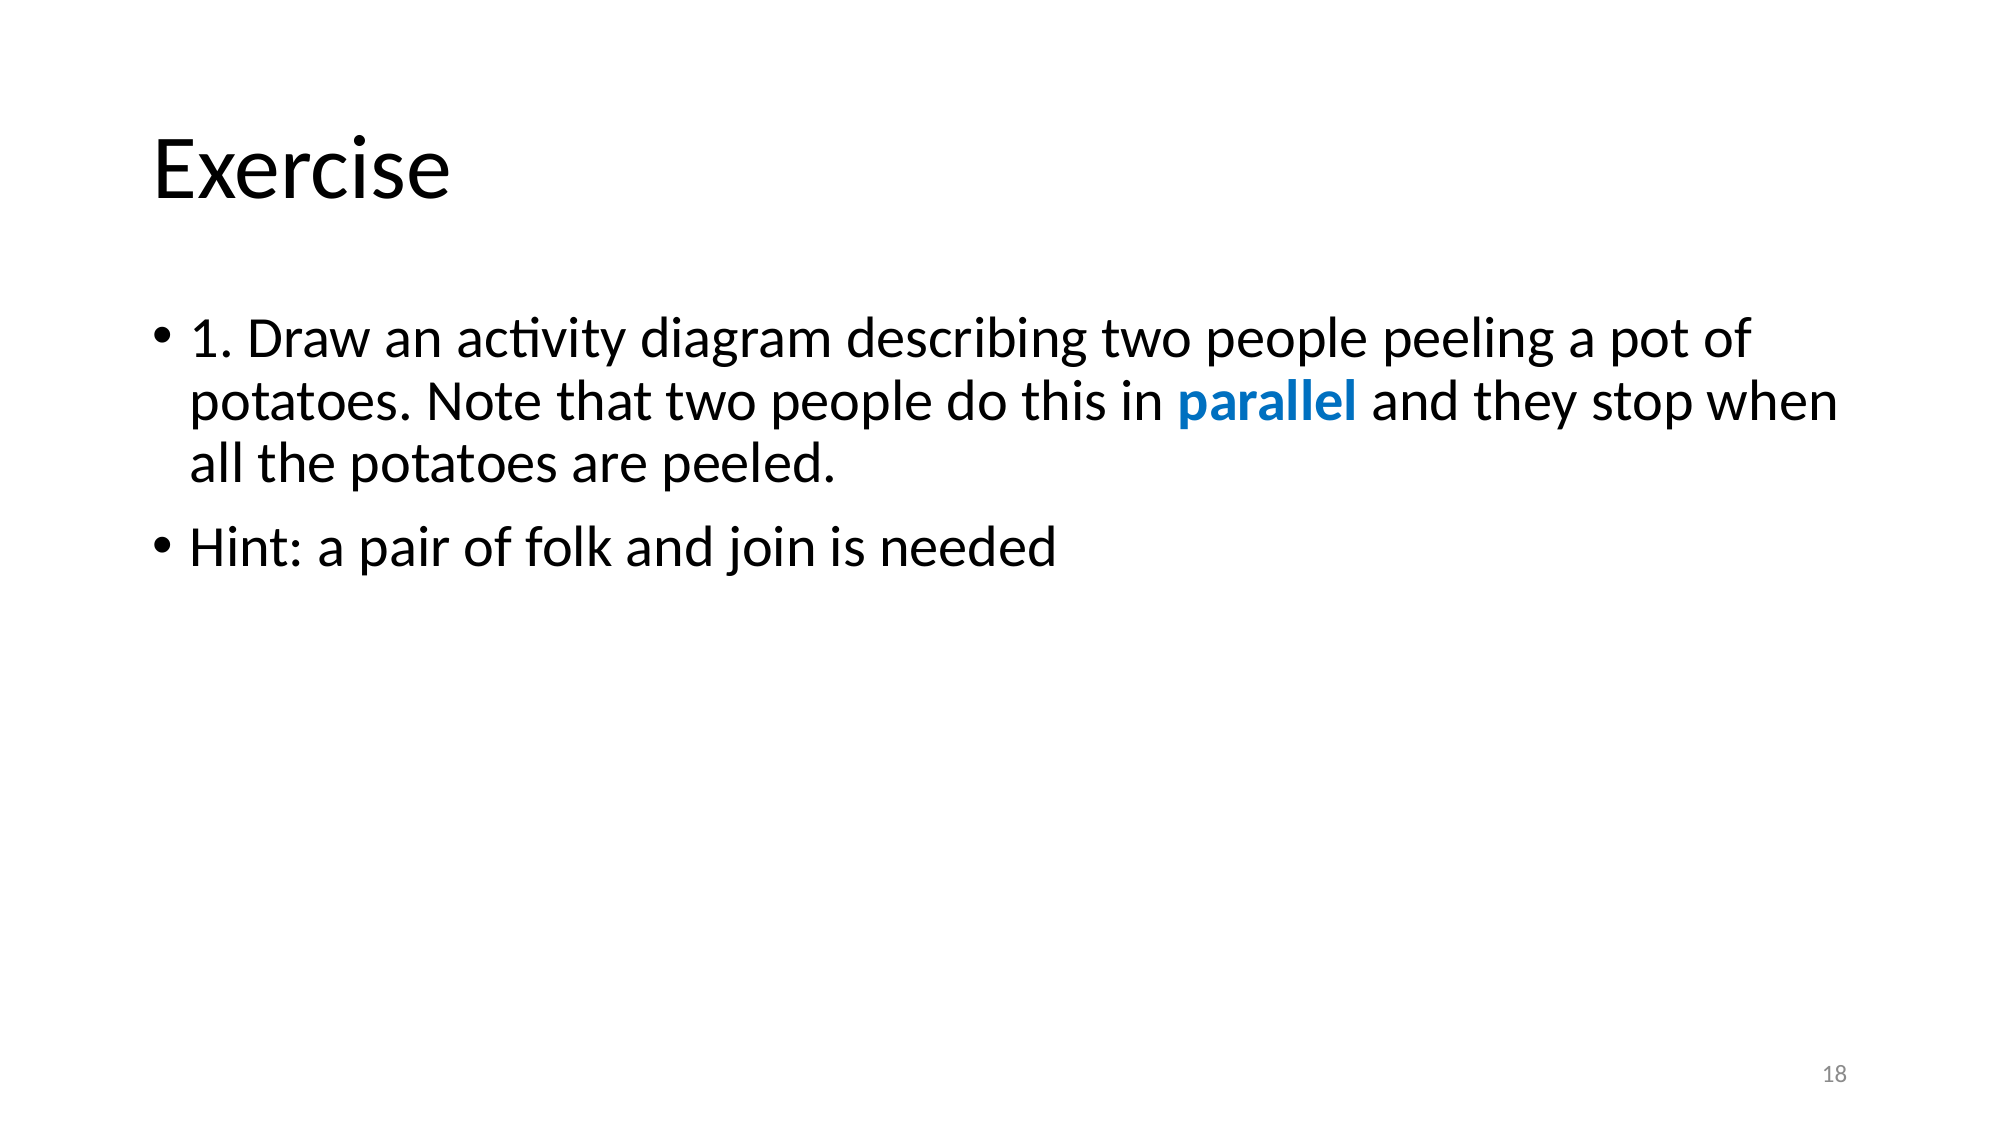

# Exercise
1. Draw an activity diagram describing two people peeling a pot of potatoes. Note that two people do this in parallel and they stop when all the potatoes are peeled.
Hint: a pair of folk and join is needed

18